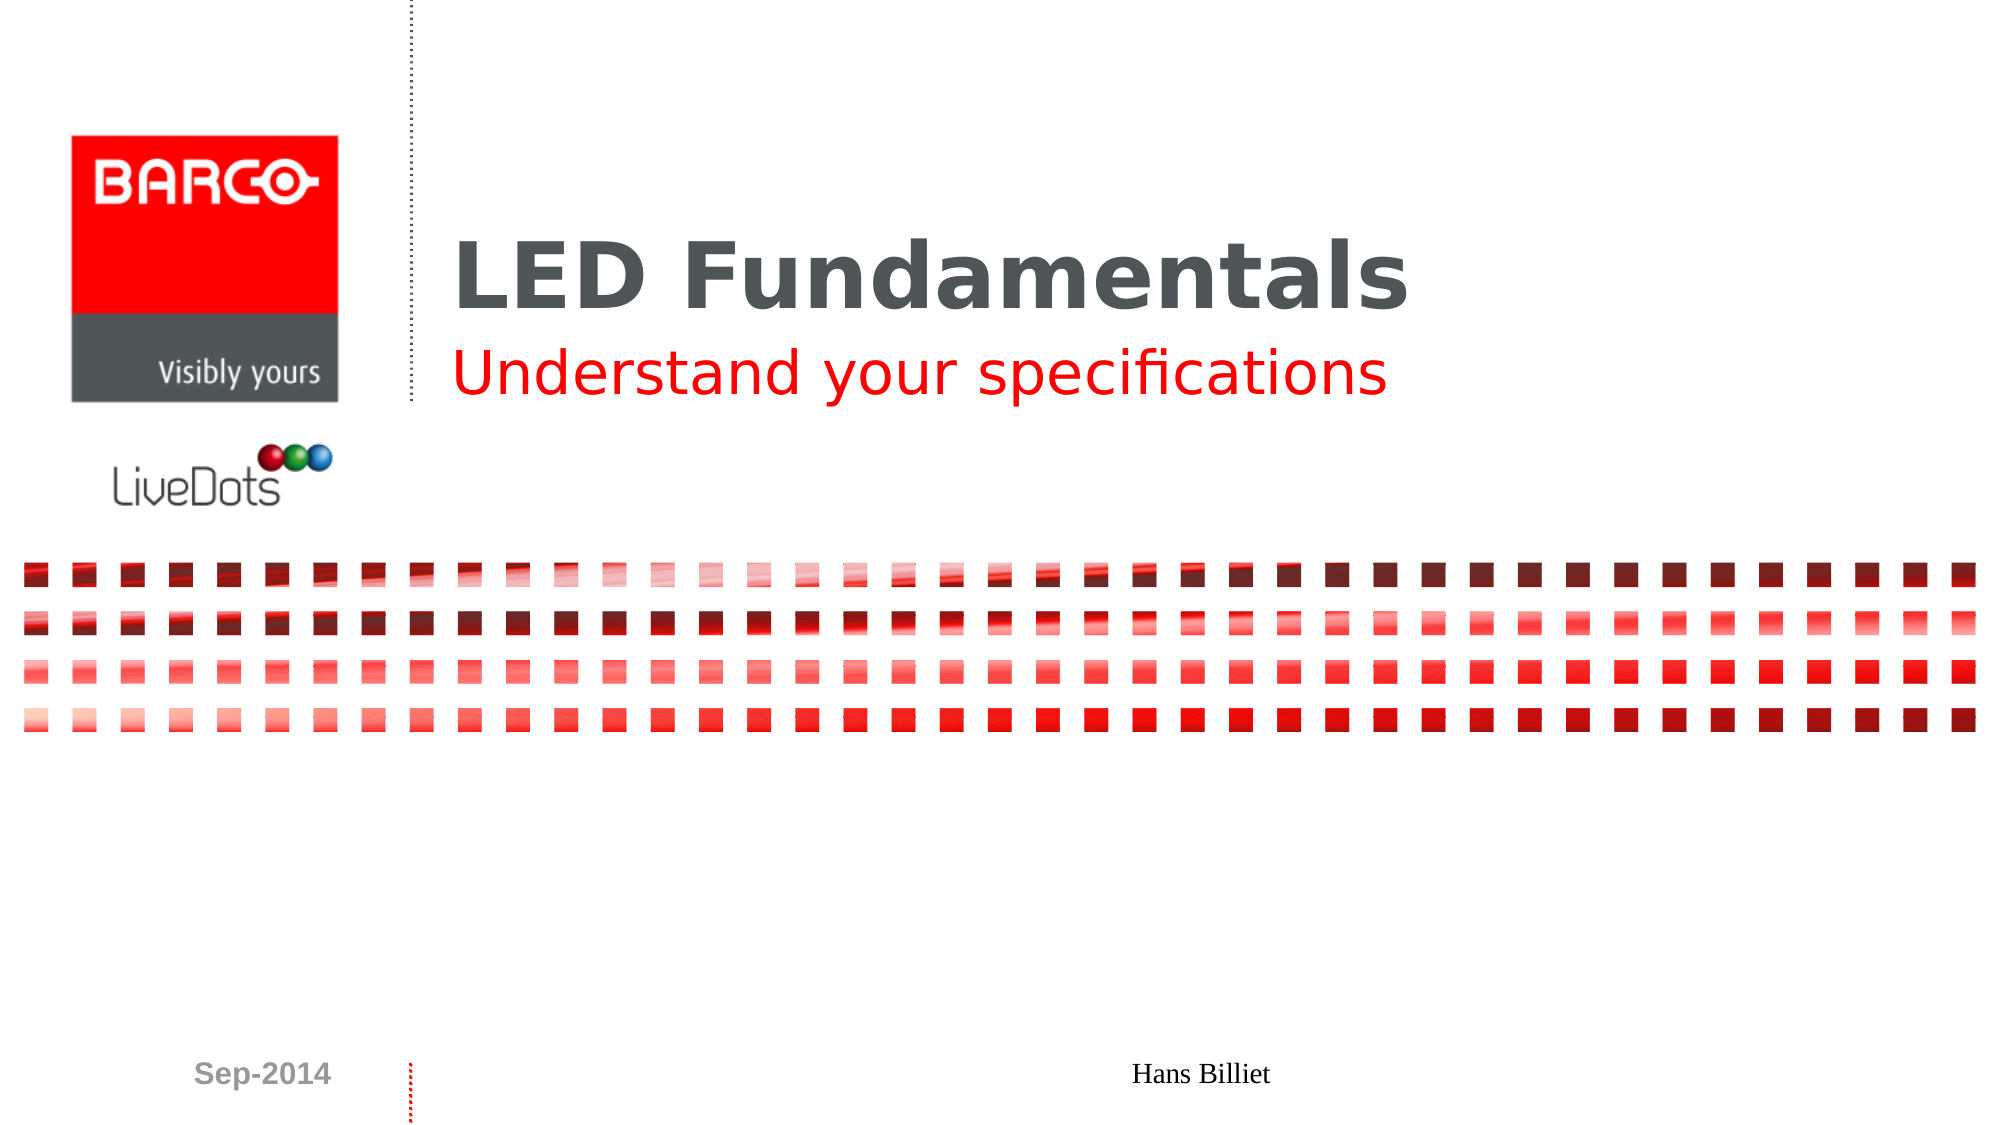

# LED Fundamentals
Understand your specifications
Sep-2014
Hans Billiet